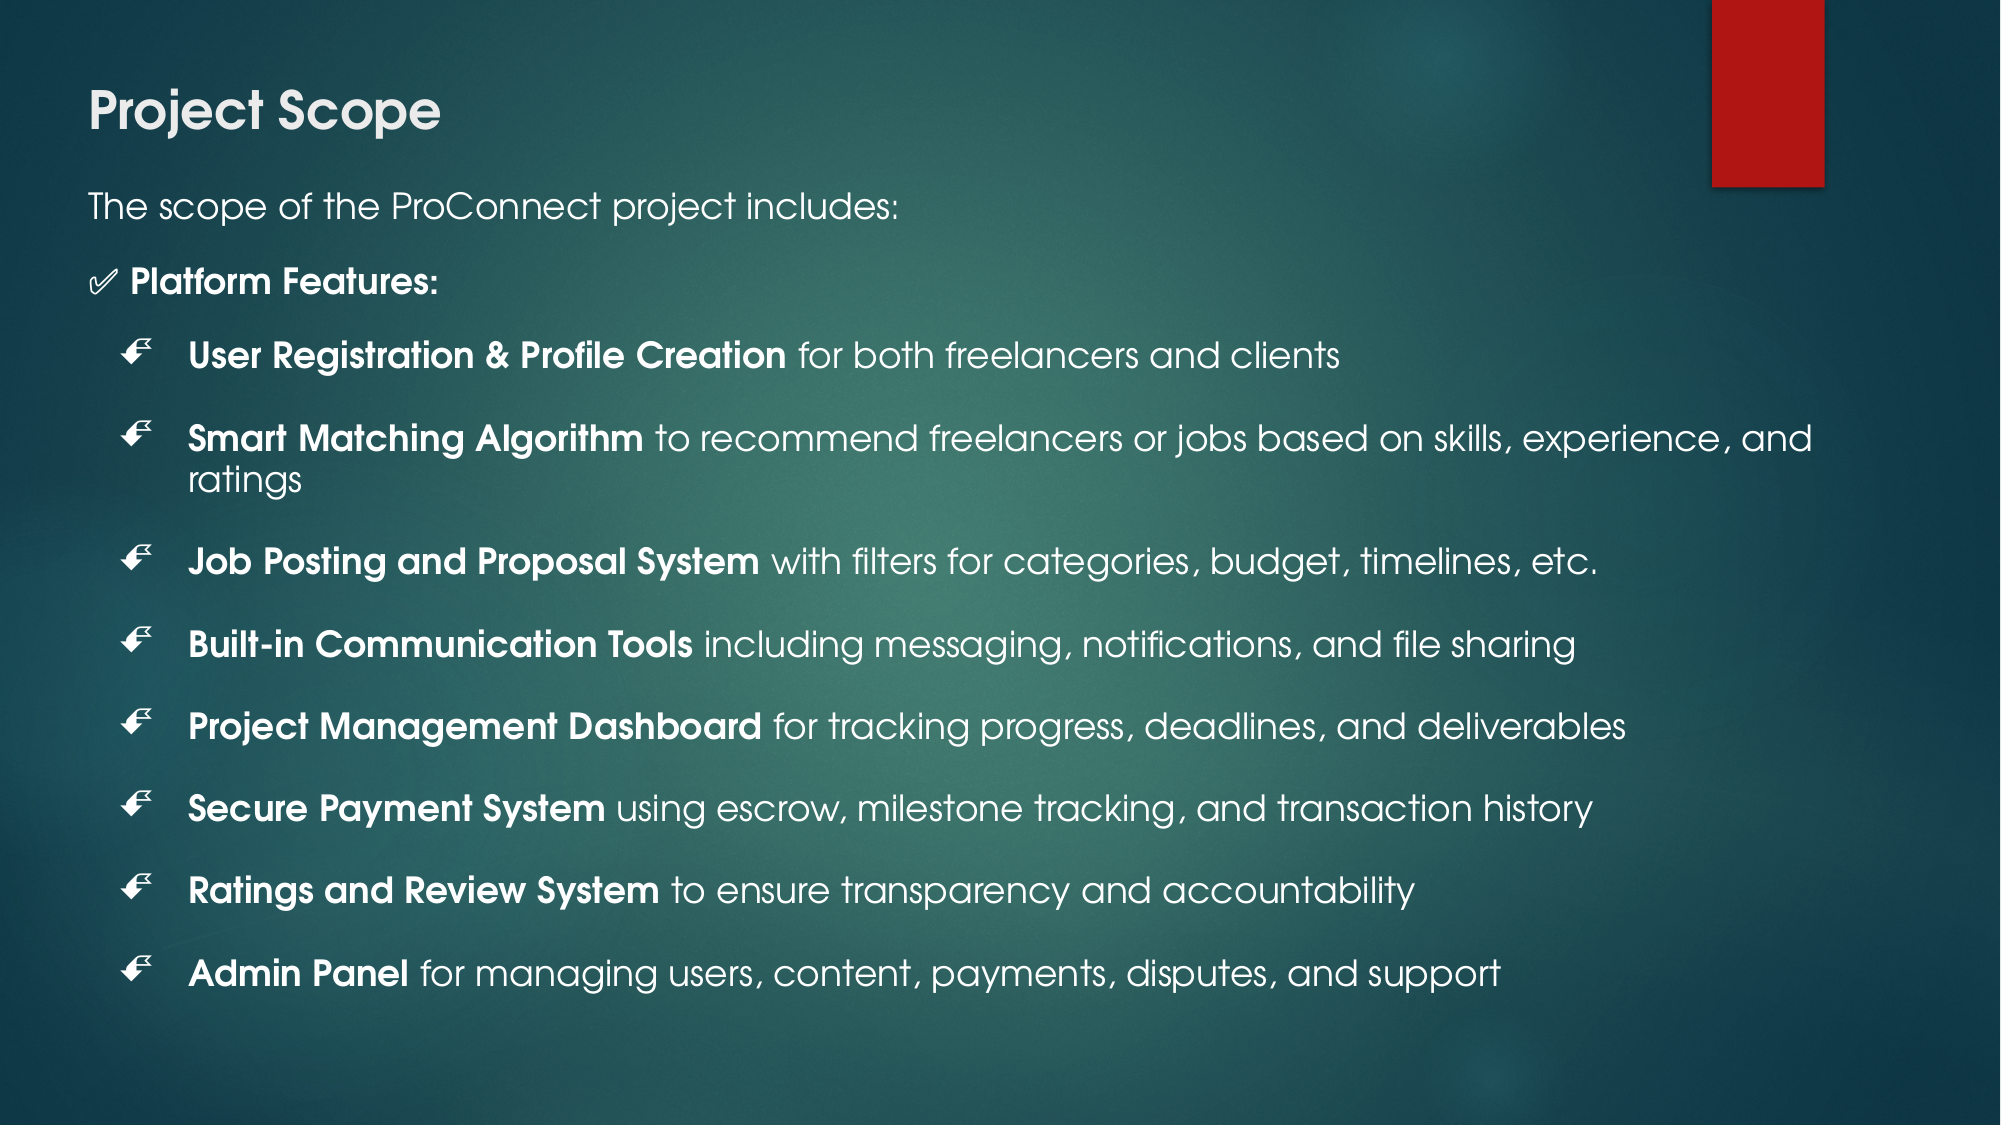

# Project Scope
The scope of the ProConnect project includes:
✅ Platform Features:
User Registration & Profile Creation for both freelancers and clients
Smart Matching Algorithm to recommend freelancers or jobs based on skills, experience, and ratings
Job Posting and Proposal System with filters for categories, budget, timelines, etc.
Built-in Communication Tools including messaging, notifications, and file sharing
Project Management Dashboard for tracking progress, deadlines, and deliverables
Secure Payment System using escrow, milestone tracking, and transaction history
Ratings and Review System to ensure transparency and accountability
Admin Panel for managing users, content, payments, disputes, and support